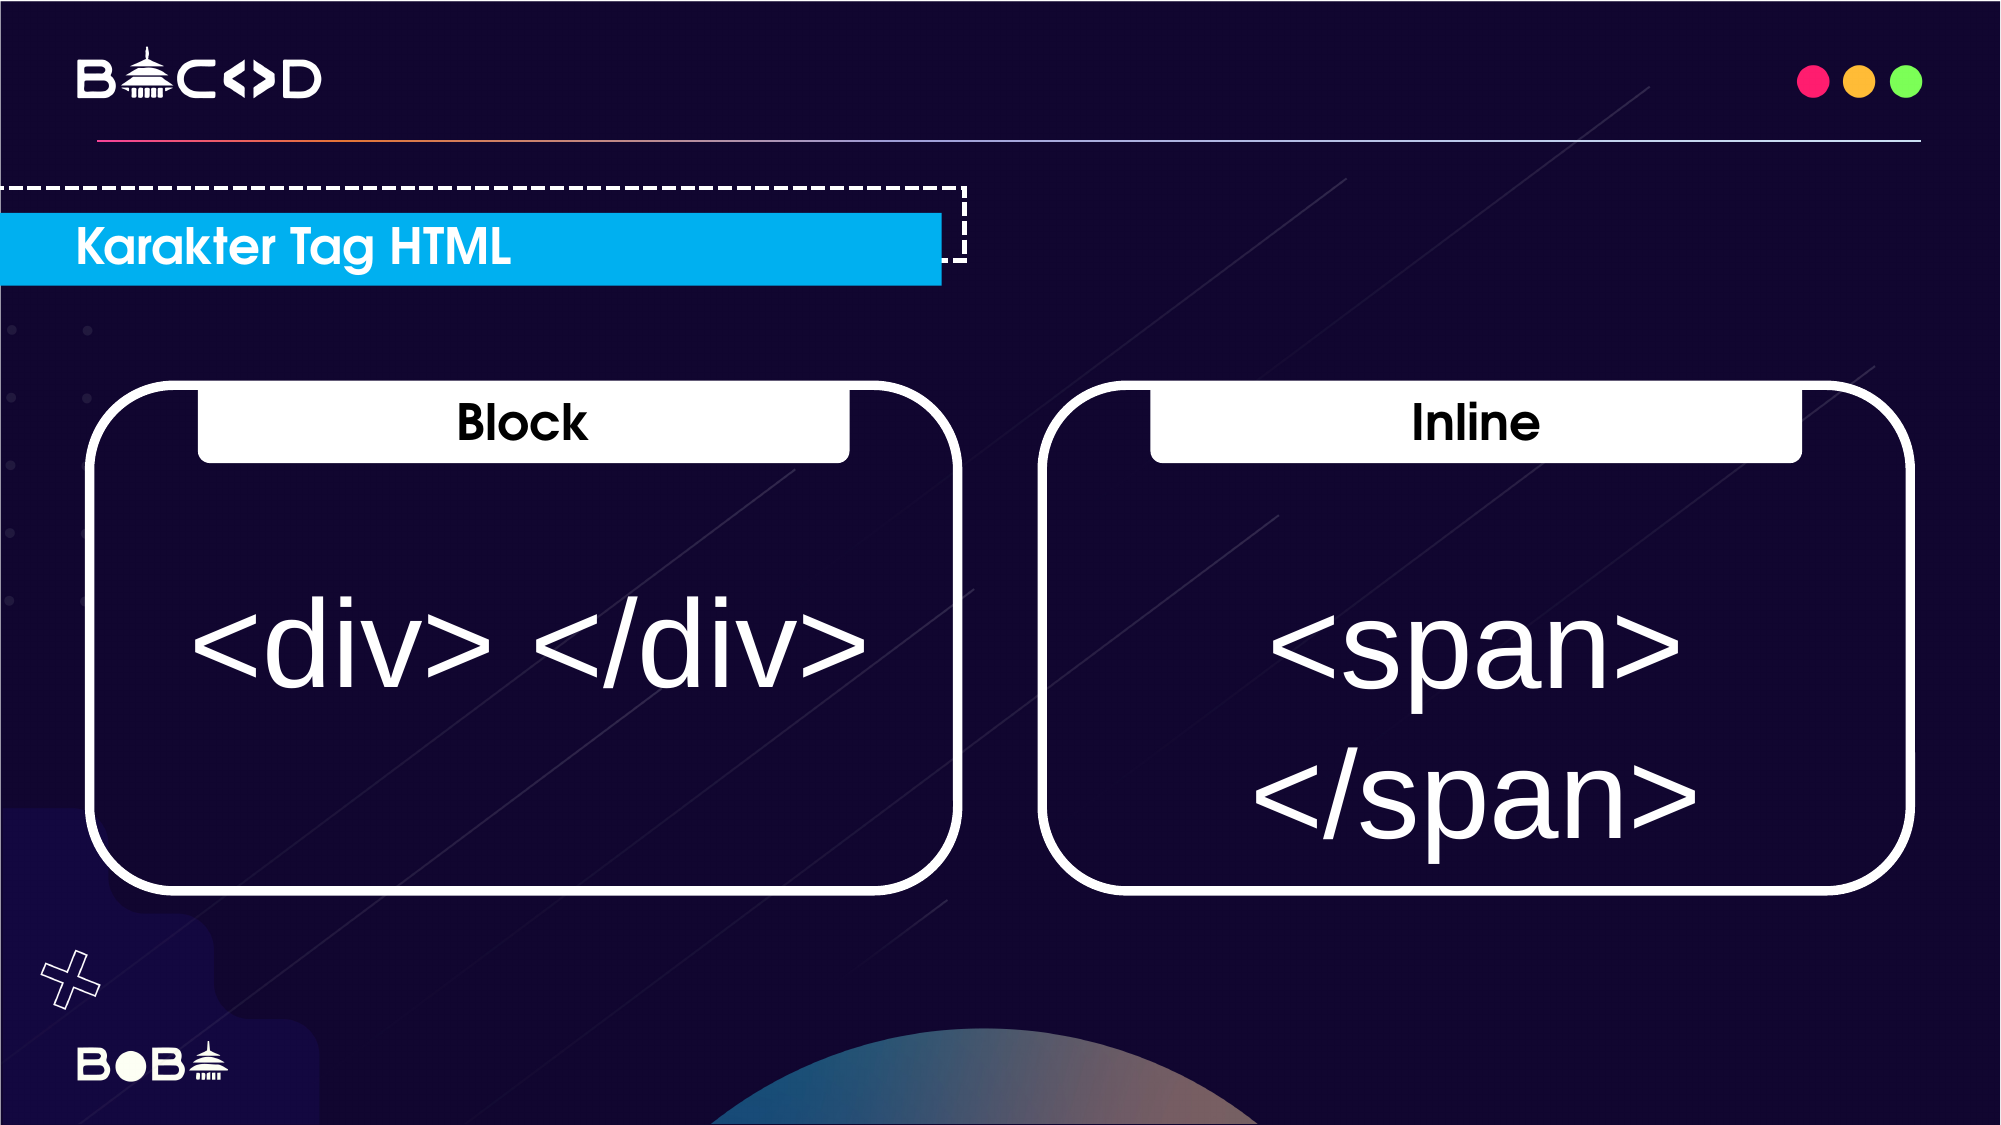

Karakter Tag HTML
Inline
Block

<div> </div>
<span> </span>